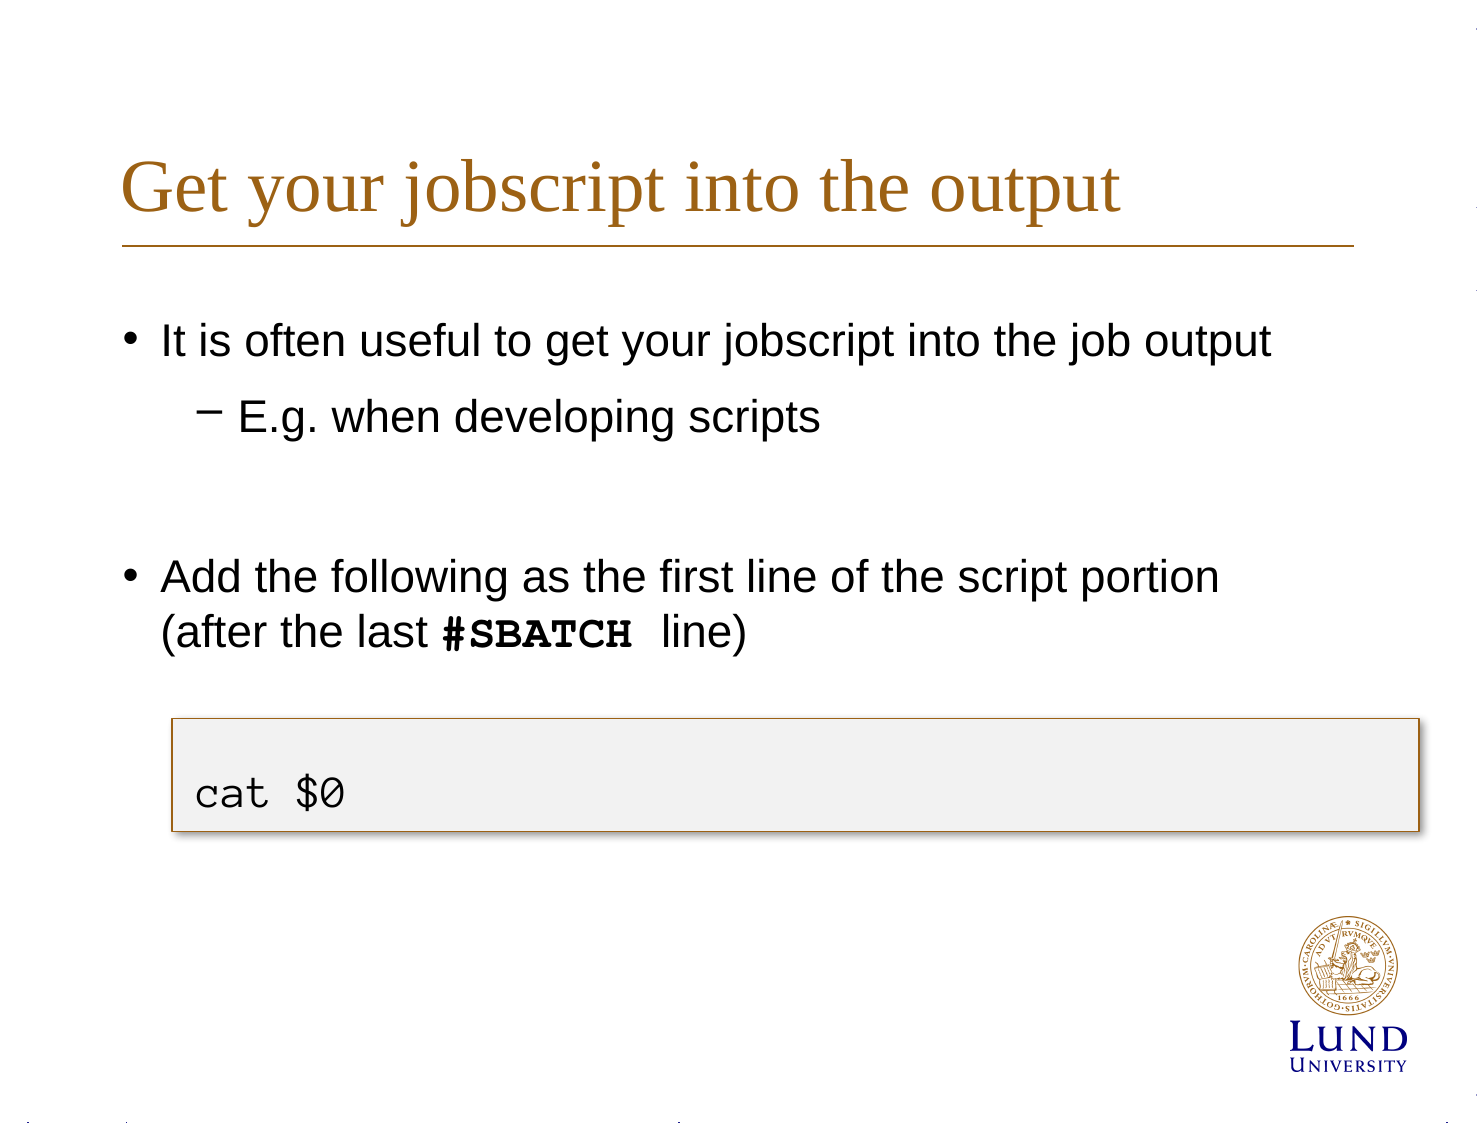

# Get your jobscript into the output
It is often useful to get your jobscript into the job output
E.g. when developing scripts

Add the following as the first line of the script portion (after the last #SBATCH line)

cat $0